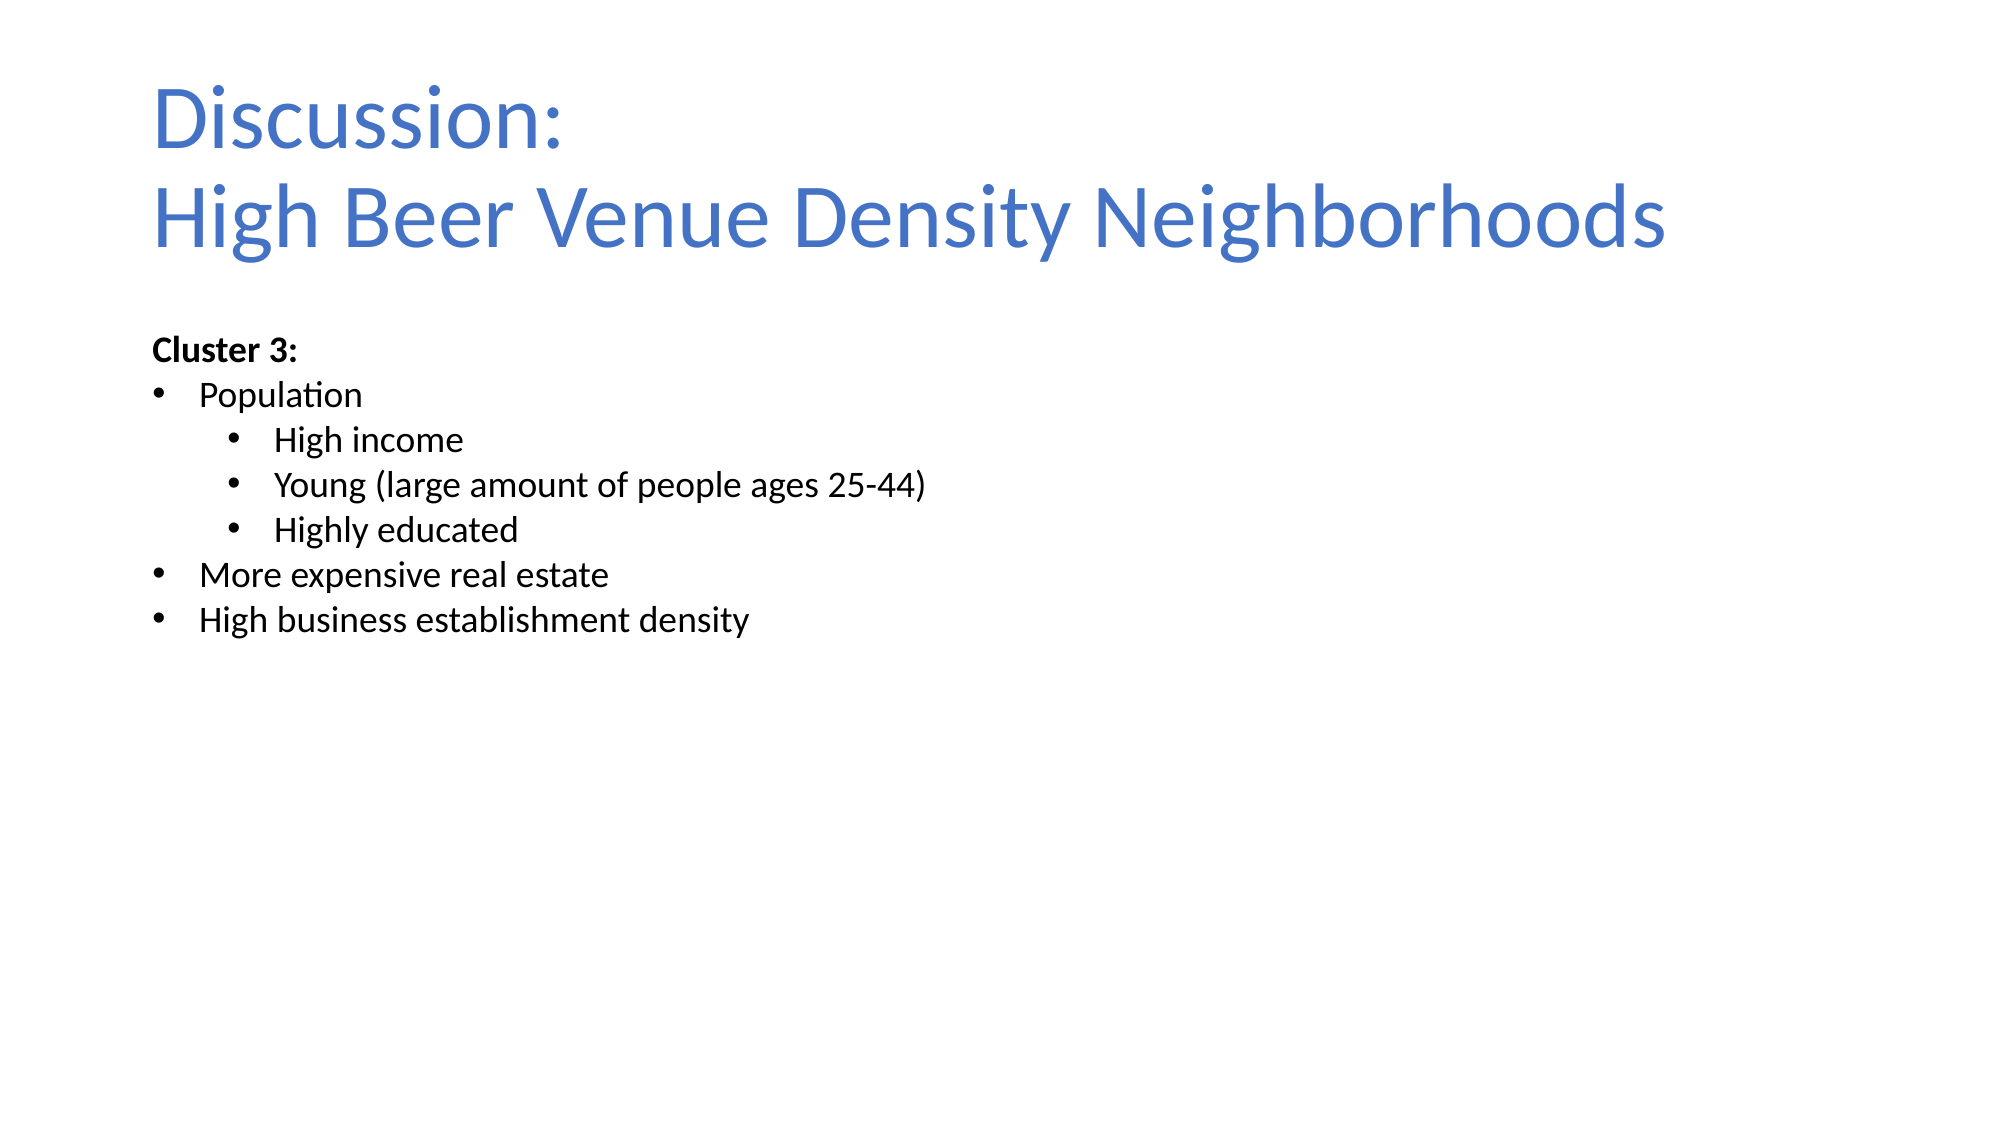

# Discussion: High Beer Venue Density Neighborhoods
Cluster 3:
Population
High income
Young (large amount of people ages 25-44)
Highly educated
More expensive real estate
High business establishment density